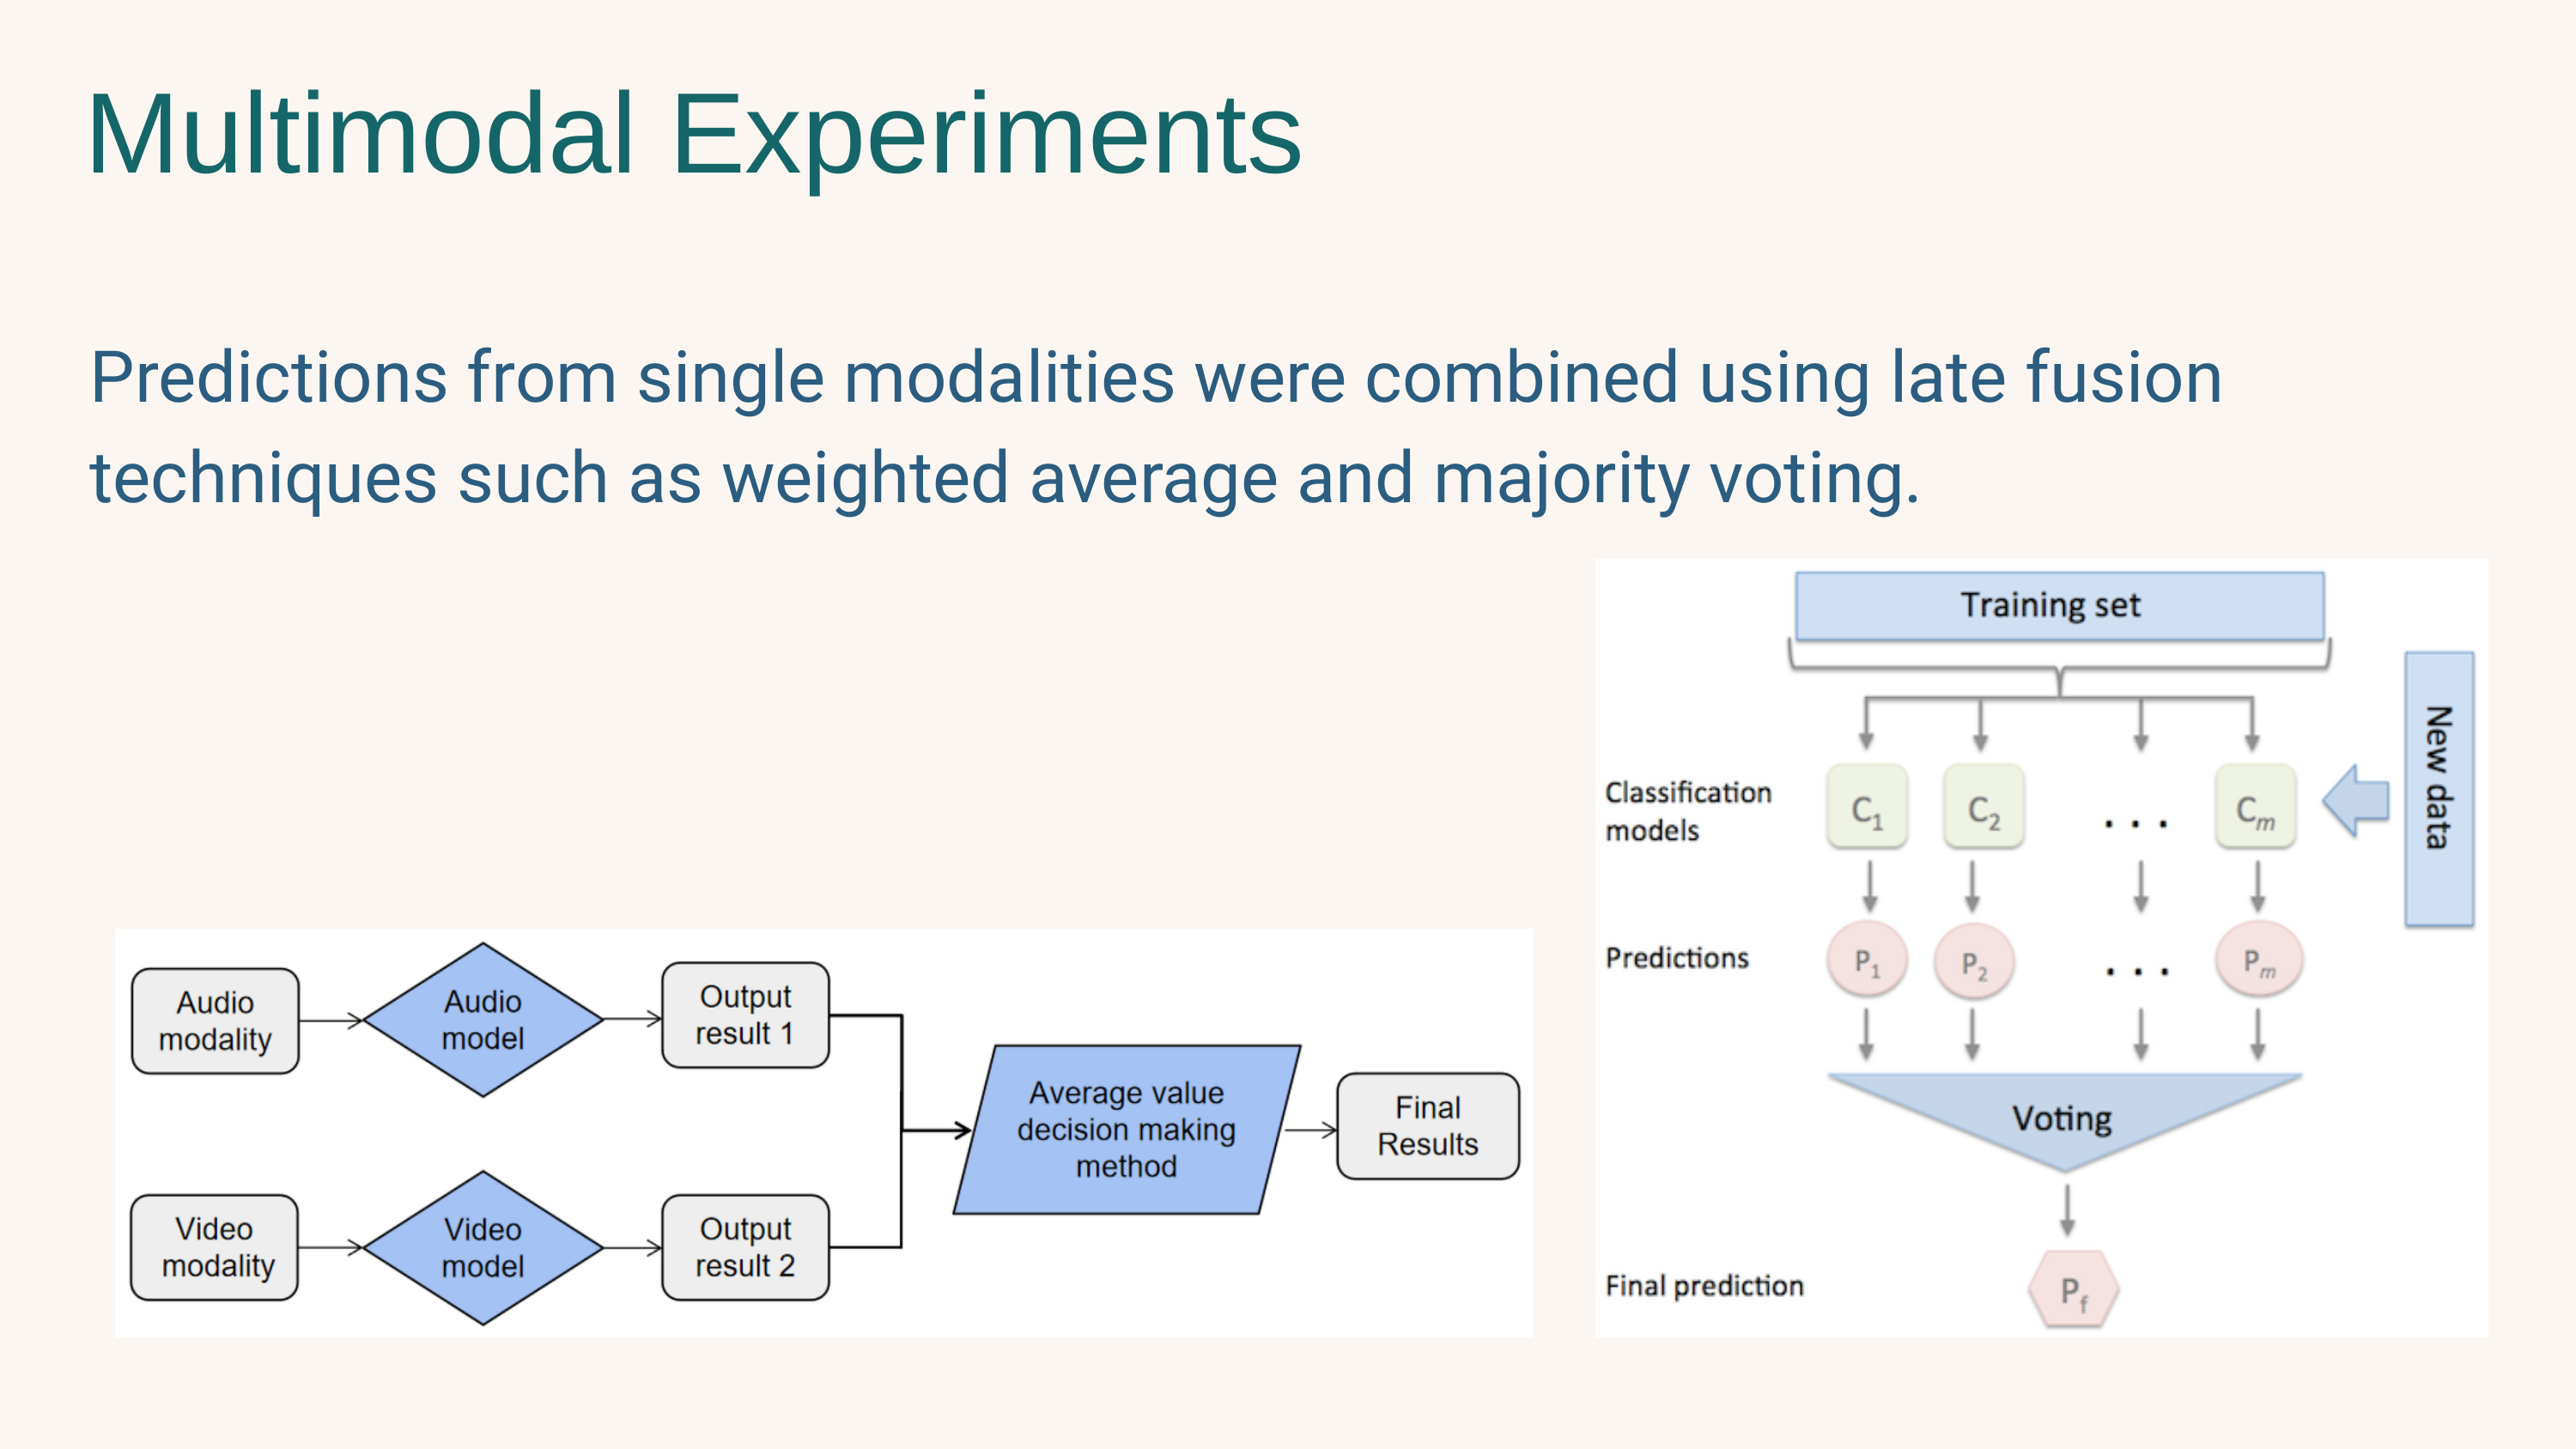

Multimodal Experiments
Predictions from single modalities were combined using late fusion techniques such as weighted average and majority voting.